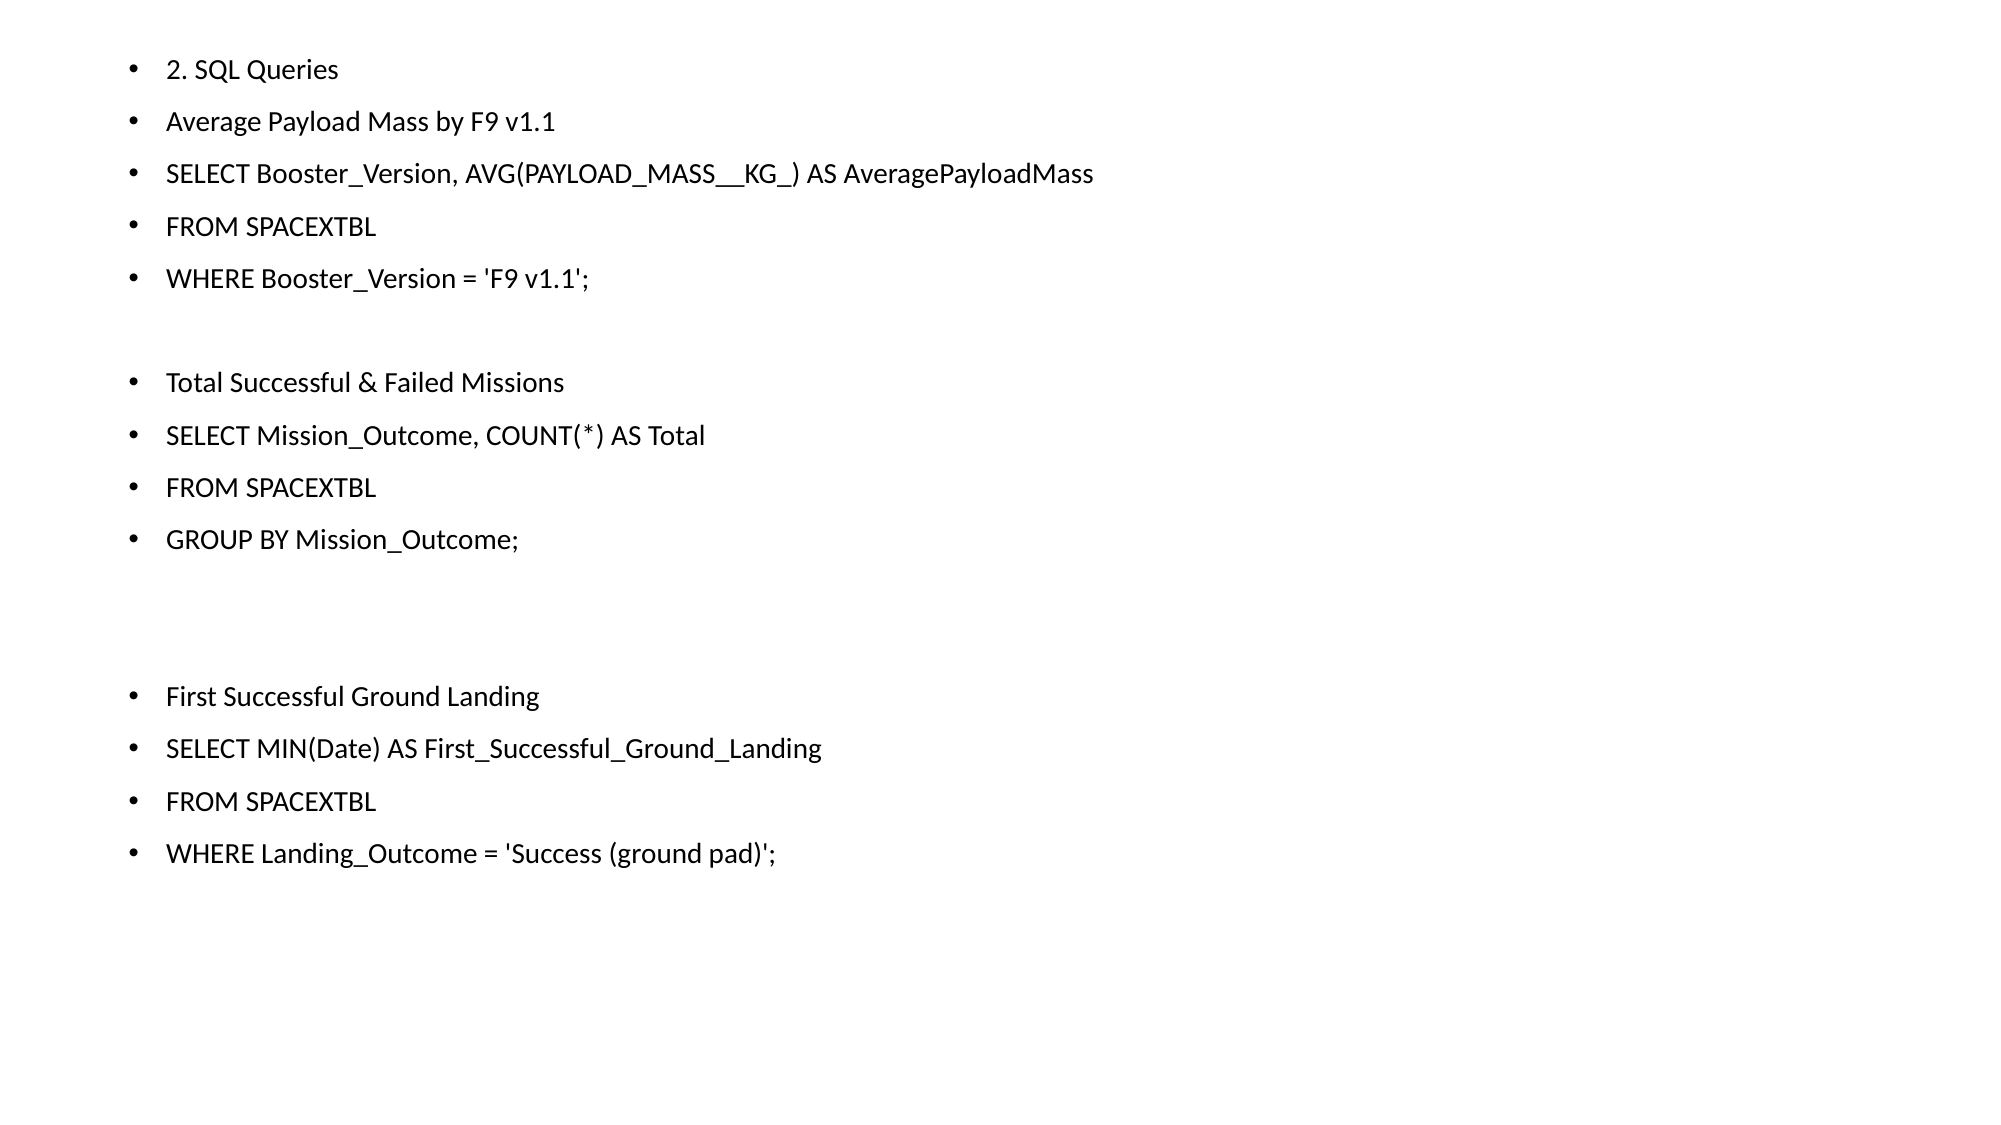

2. SQL Queries
Average Payload Mass by F9 v1.1
SELECT Booster_Version, AVG(PAYLOAD_MASS__KG_) AS AveragePayloadMass
FROM SPACEXTBL
WHERE Booster_Version = 'F9 v1.1';

Total Successful & Failed Missions
SELECT Mission_Outcome, COUNT(*) AS Total
FROM SPACEXTBL
GROUP BY Mission_Outcome;

First Successful Ground Landing
SELECT MIN(Date) AS First_Successful_Ground_Landing
FROM SPACEXTBL
WHERE Landing_Outcome = 'Success (ground pad)';